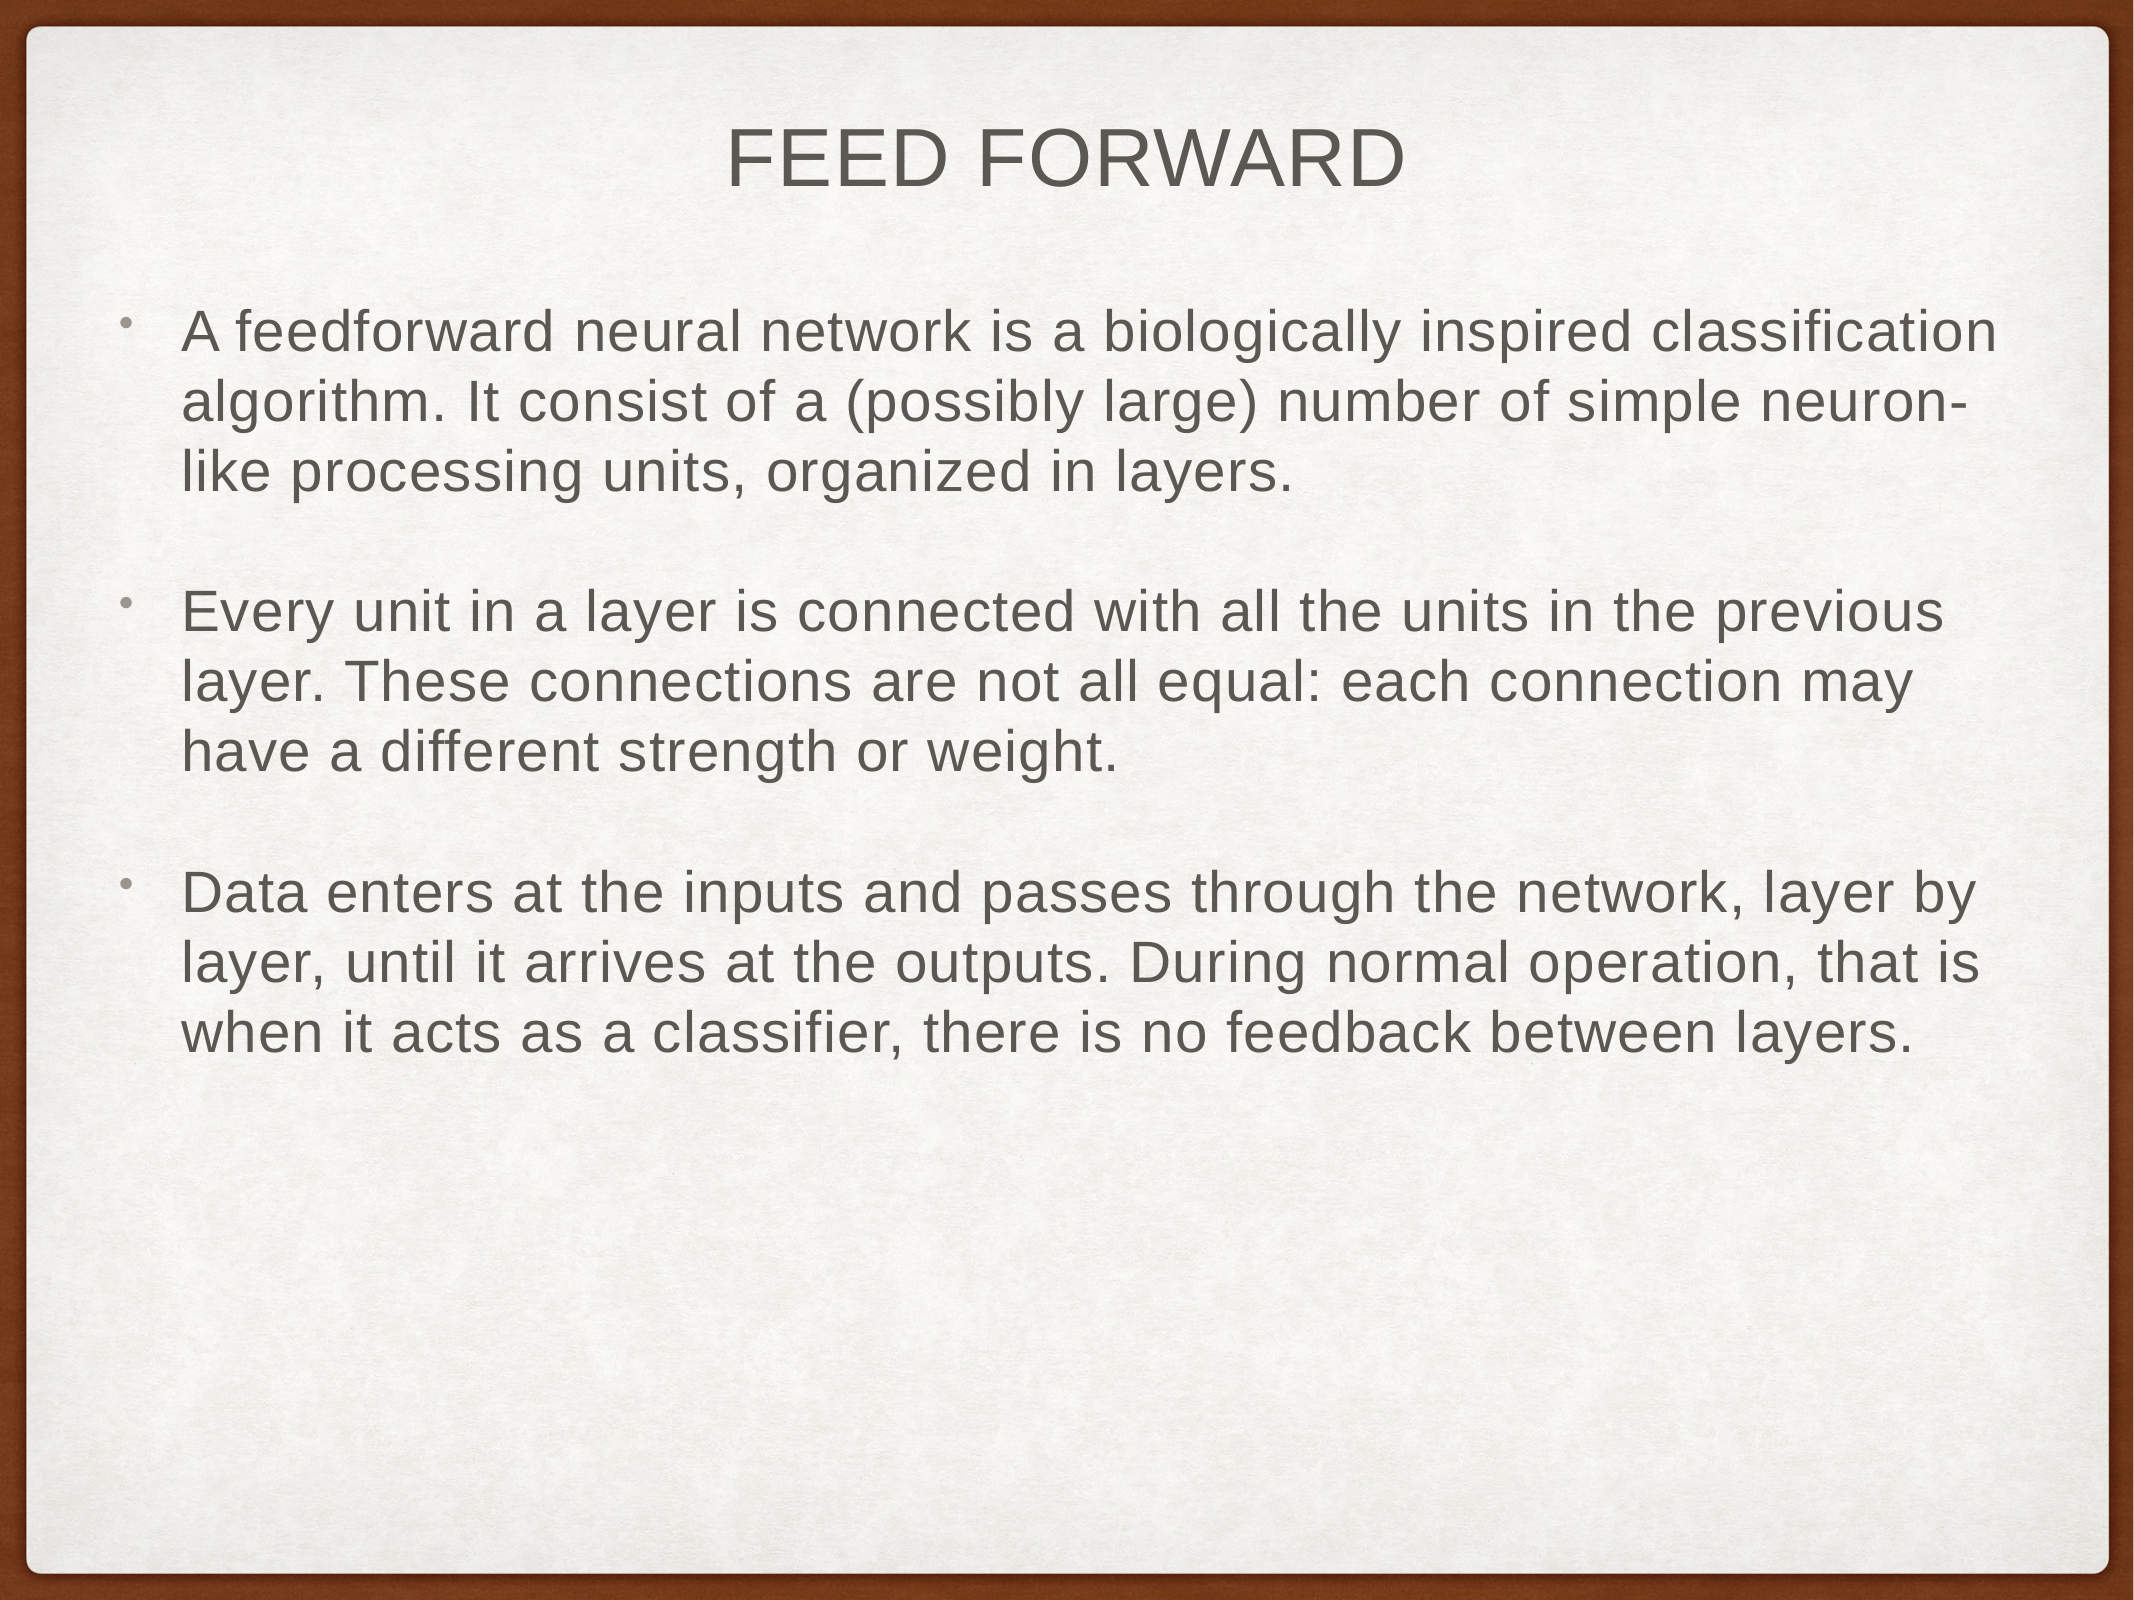

# Feed forward
A feedforward neural network is a biologically inspired classification algorithm. It consist of a (possibly large) number of simple neuron-like processing units, organized in layers.
Every unit in a layer is connected with all the units in the previous layer. These connections are not all equal: each connection may have a different strength or weight.
Data enters at the inputs and passes through the network, layer by layer, until it arrives at the outputs. During normal operation, that is when it acts as a classifier, there is no feedback between layers.